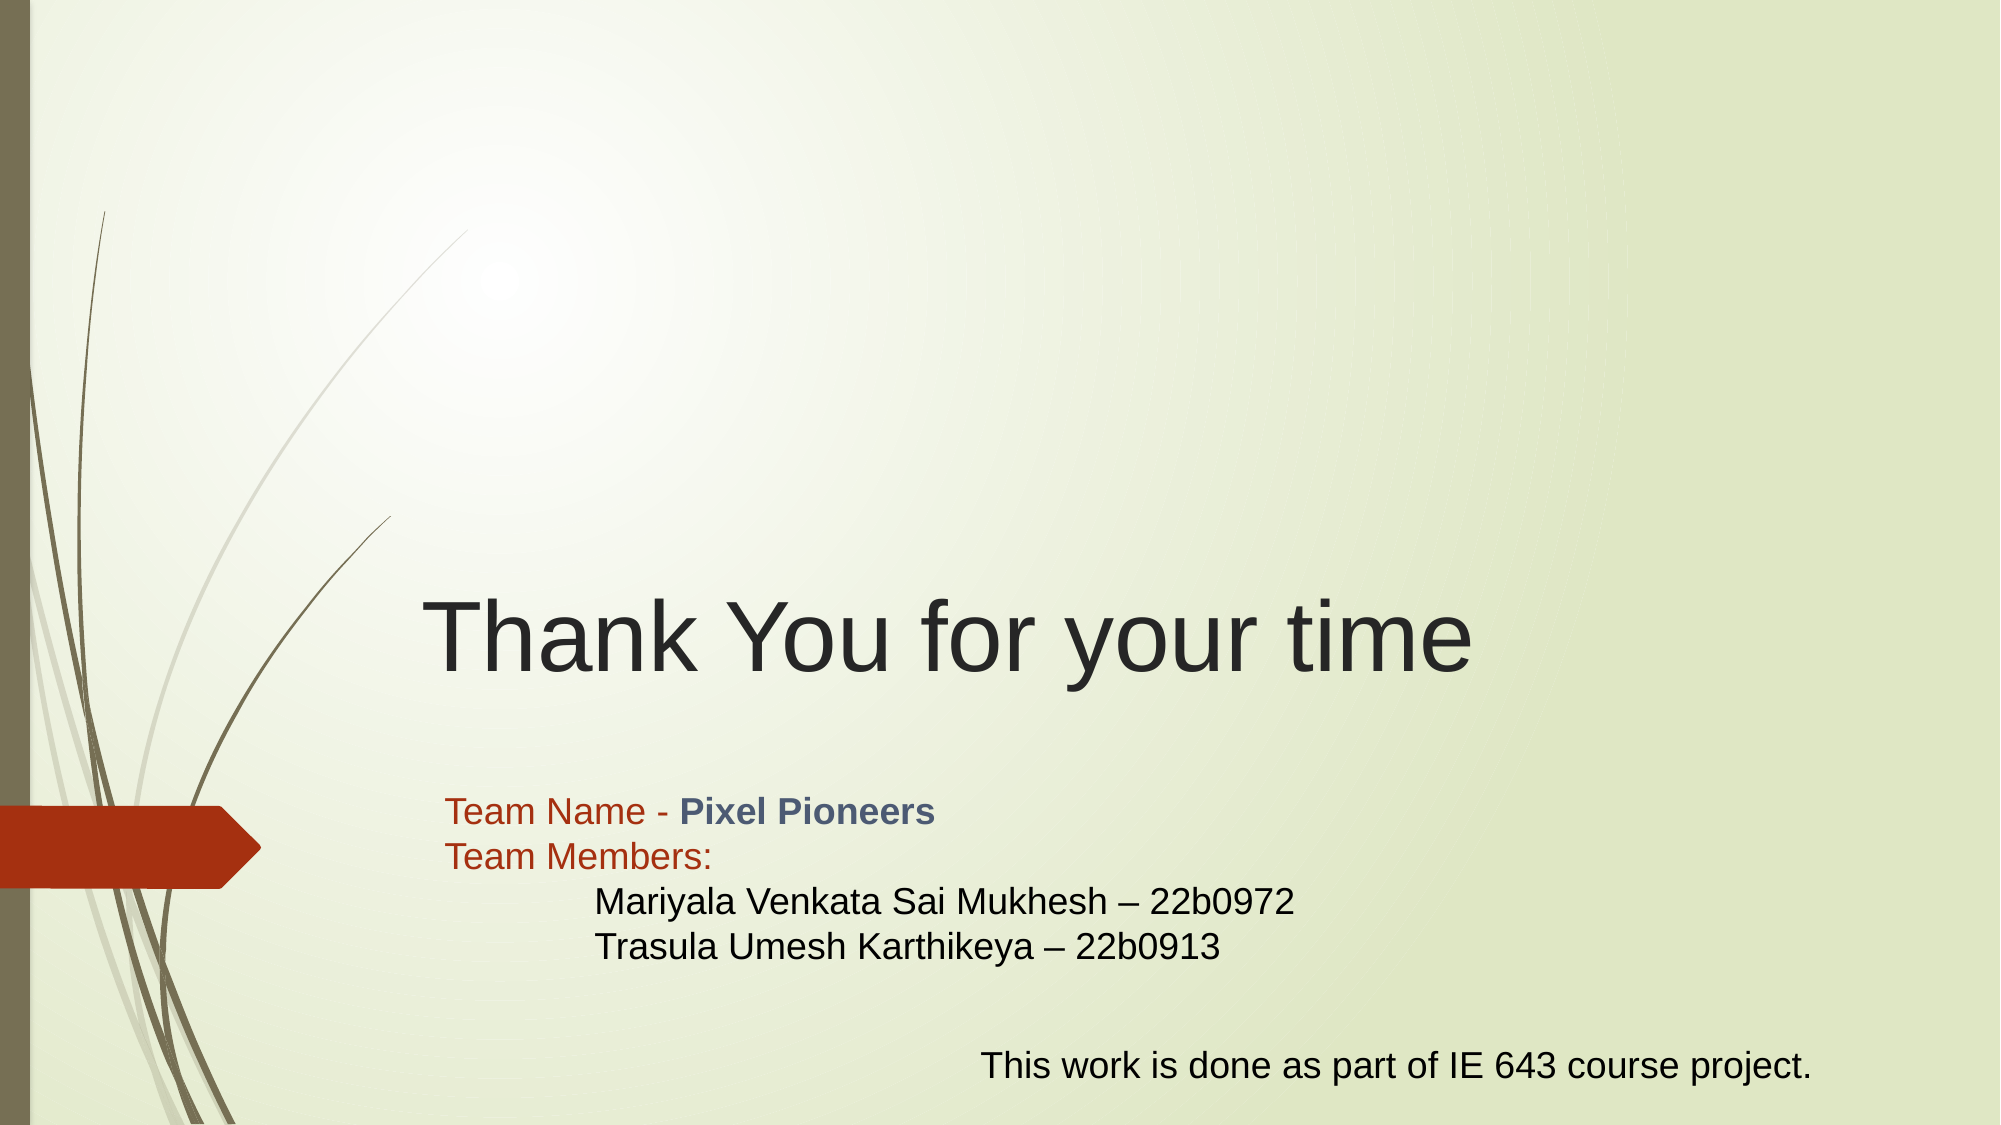

# Thank You for your time
Team Name - Pixel Pioneers
Team Members:
	Mariyala Venkata Sai Mukhesh – 22b0972
	Trasula Umesh Karthikeya – 22b0913
This work is done as part of IE 643 course project.